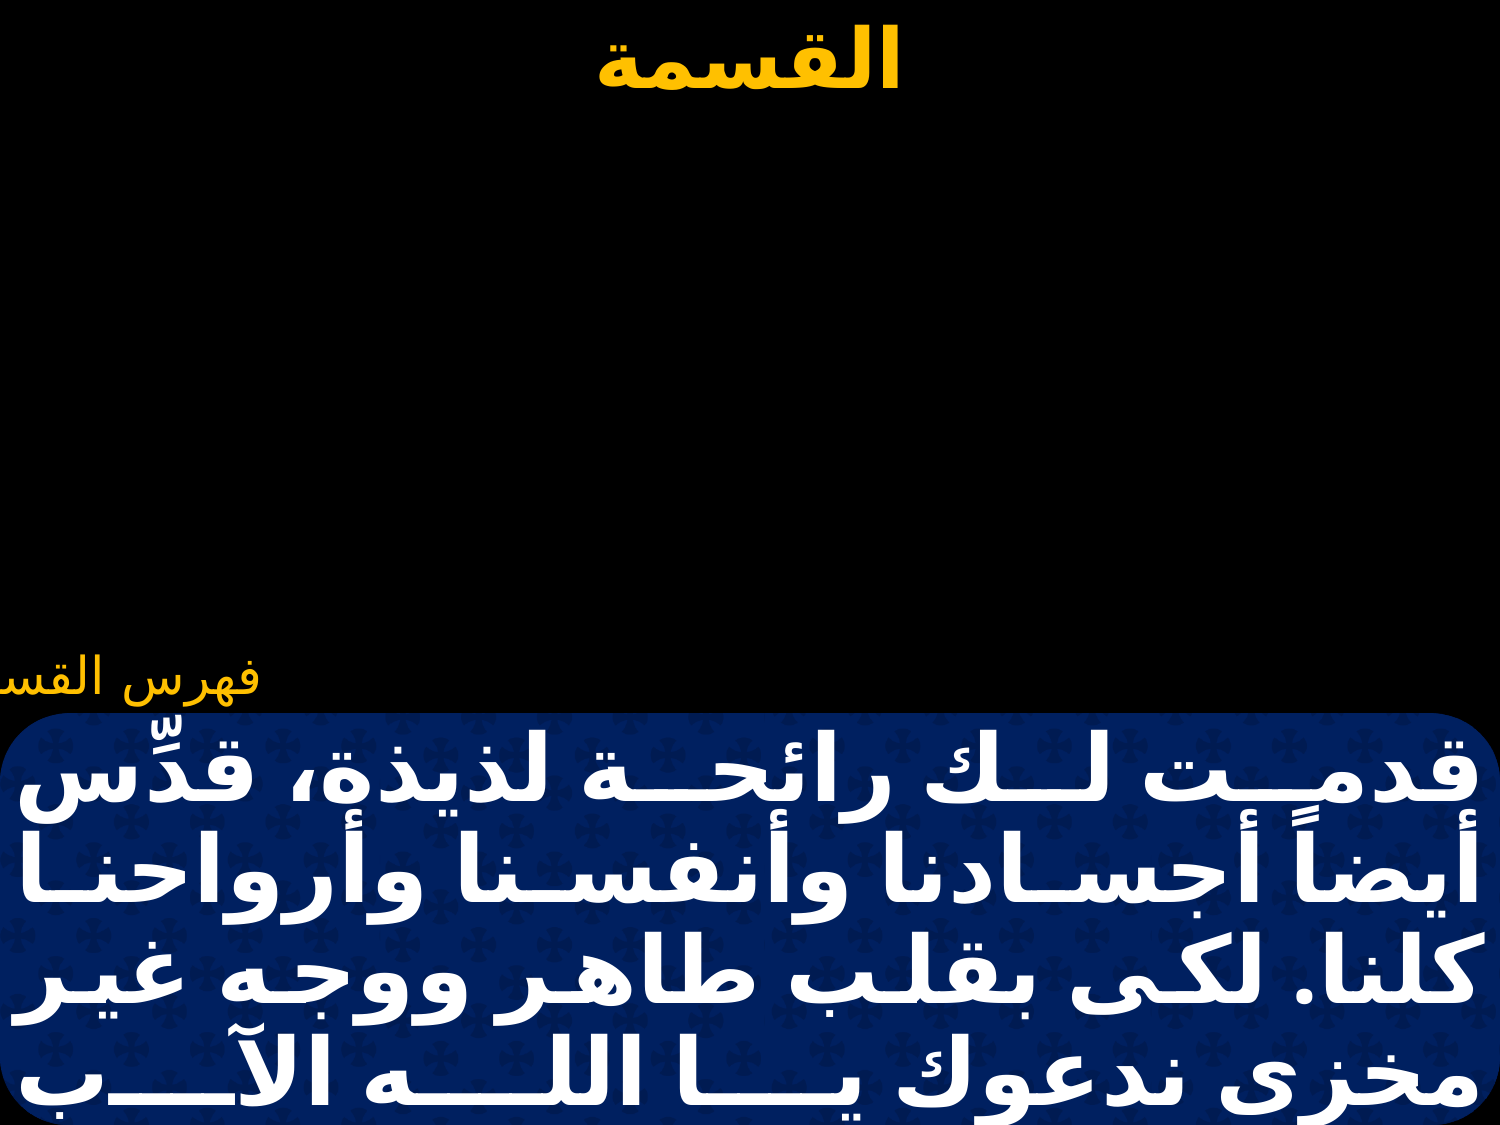

#
قدمت لك رائحة لذيذة، قدِّس أيضاً أجسادنا وأنفسنا وأرواحنا كلنا. لكى بقلب طاهر ووجه غير مخزى ندعوك يا الله الآب السماوى ونصلى قائلين: